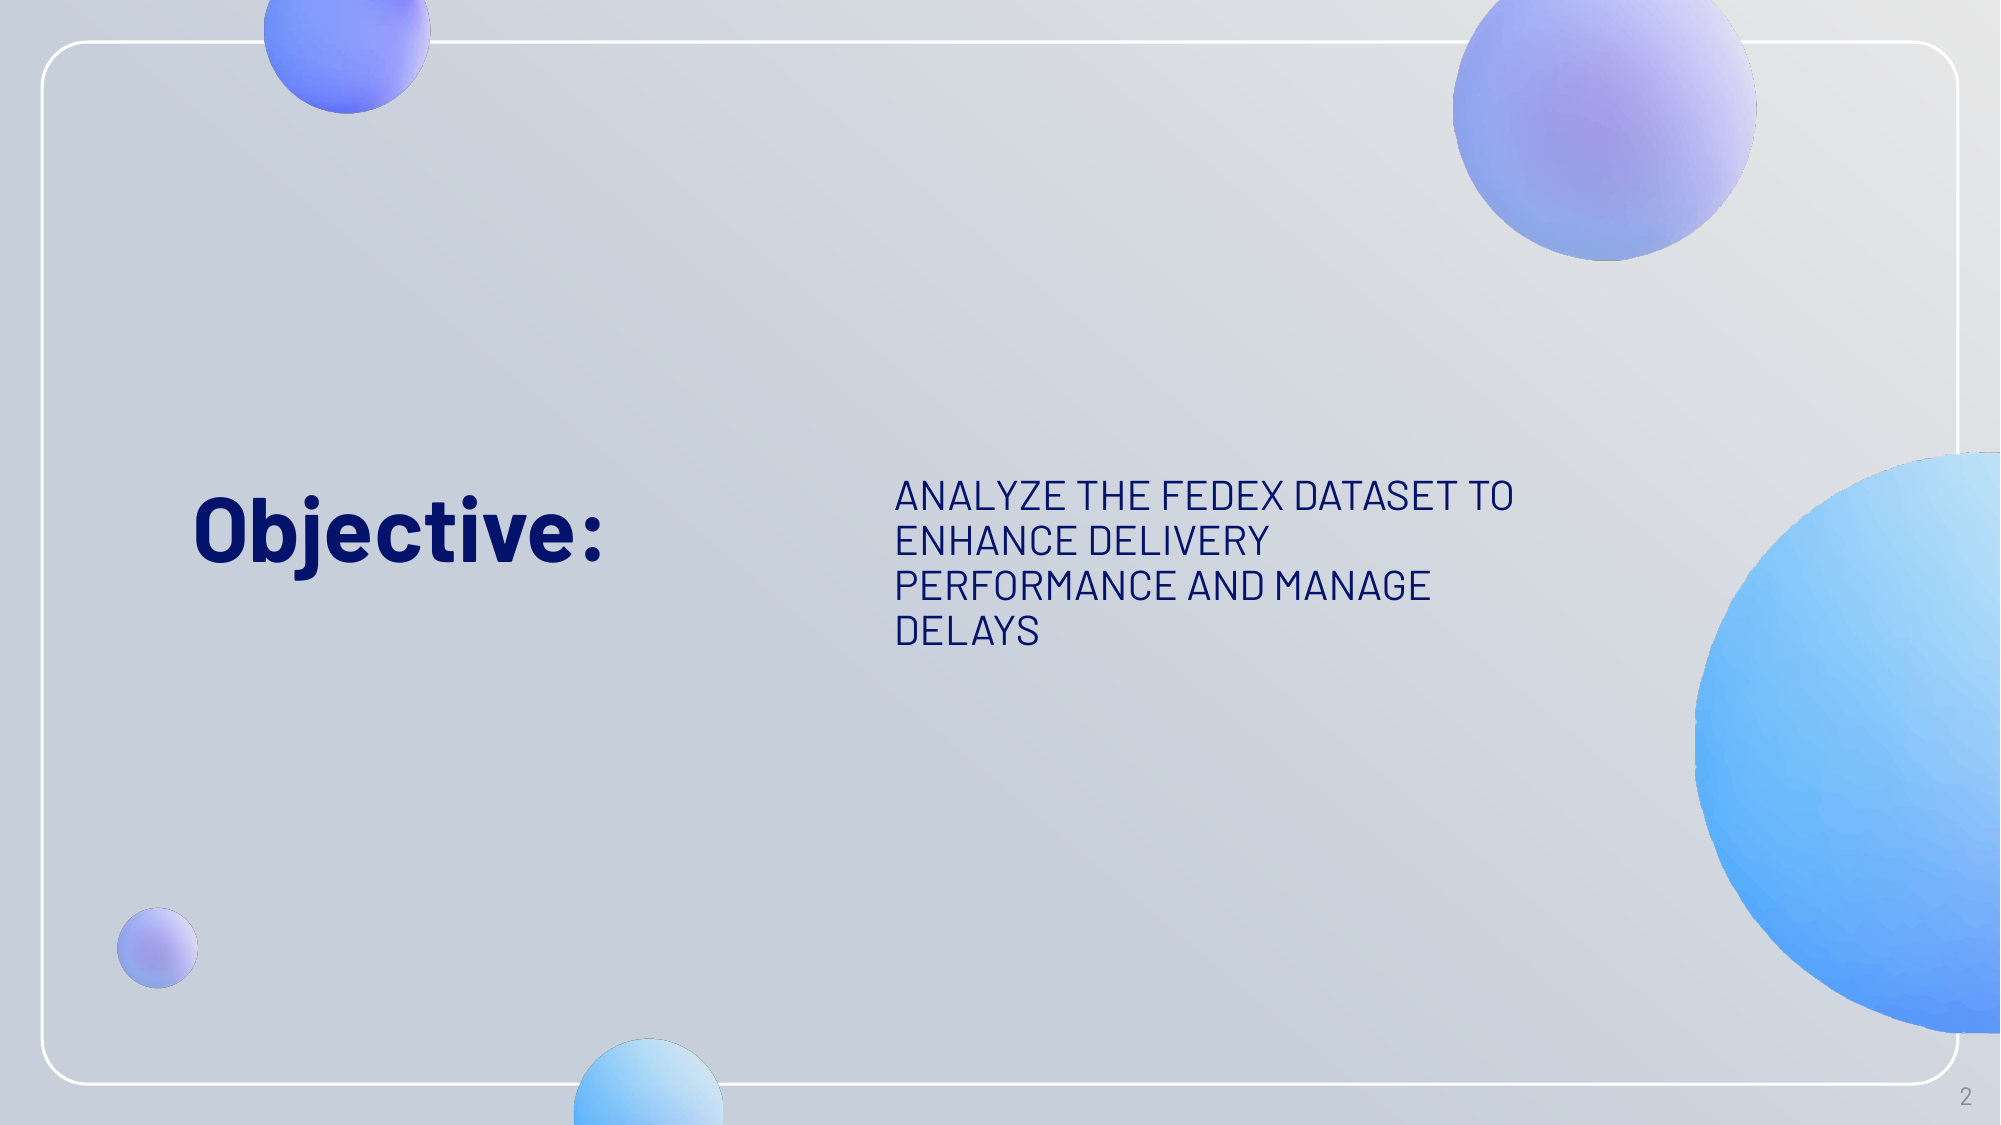

# Objective:
ANALyze the fedex dataset to enhance delivery performance and manage delays
2